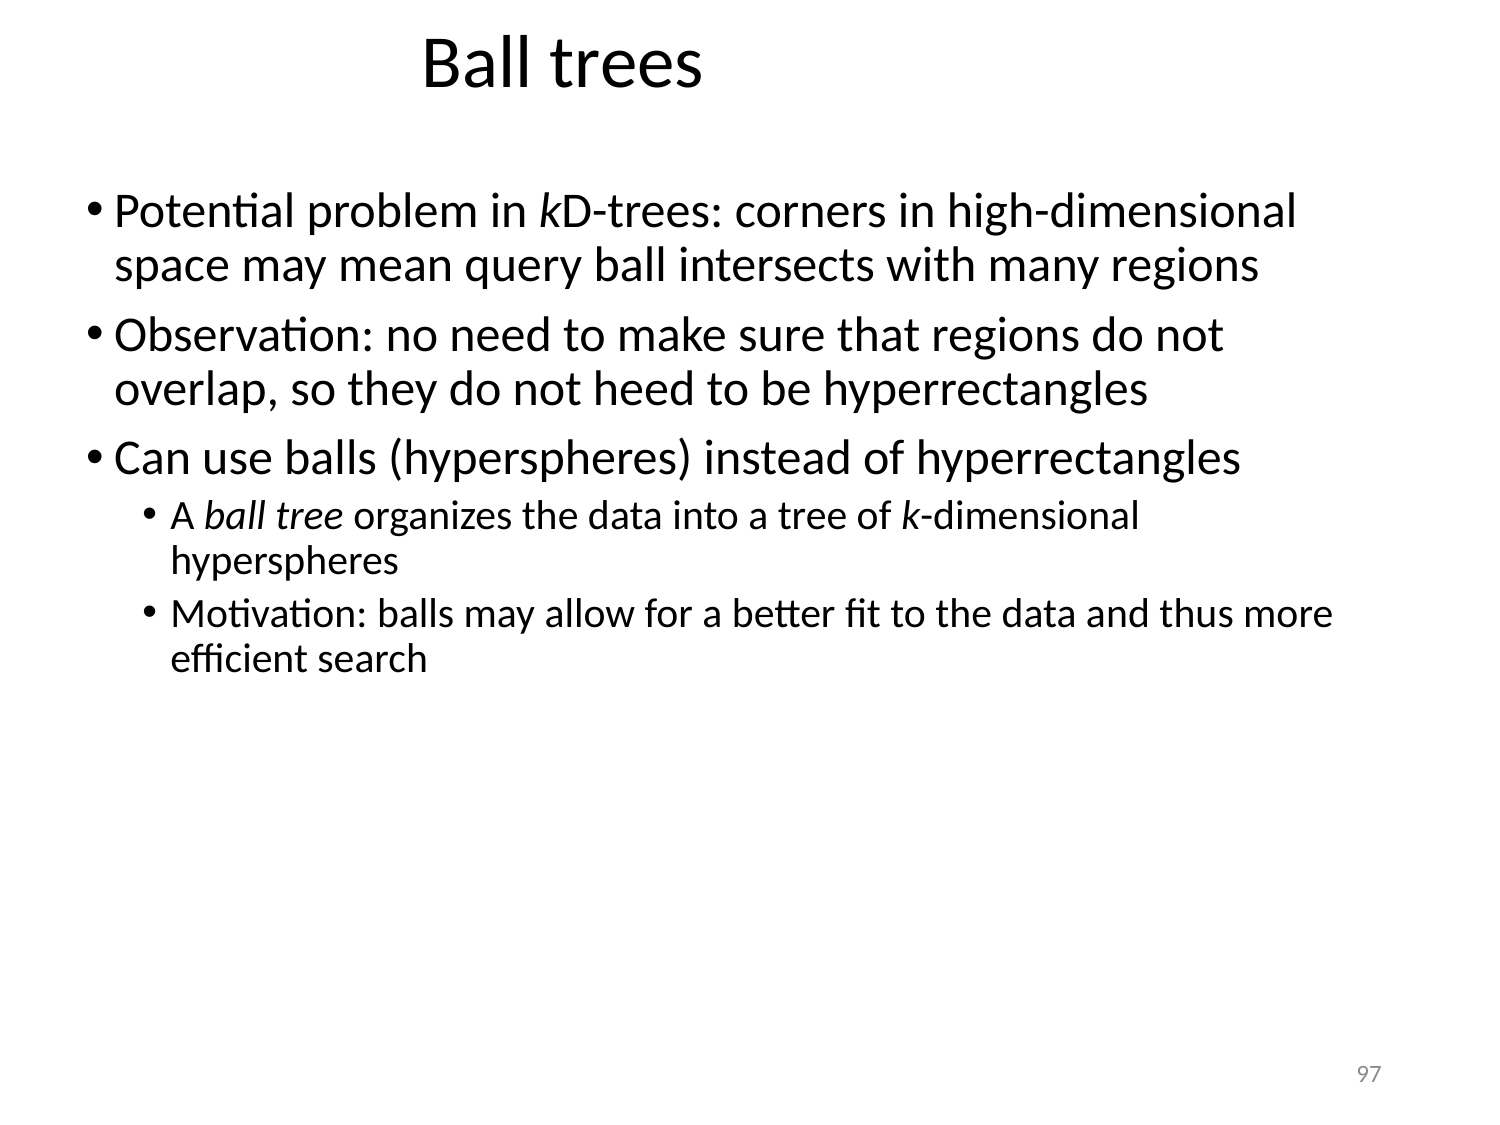

Ball trees
Potential problem in kD-trees: corners in high-dimensional space may mean query ball intersects with many regions
Observation: no need to make sure that regions do not overlap, so they do not heed to be hyperrectangles
Can use balls (hyperspheres) instead of hyperrectangles
A ball tree organizes the data into a tree of k-dimensional hyperspheres
Motivation: balls may allow for a better fit to the data and thus more efficient search
97